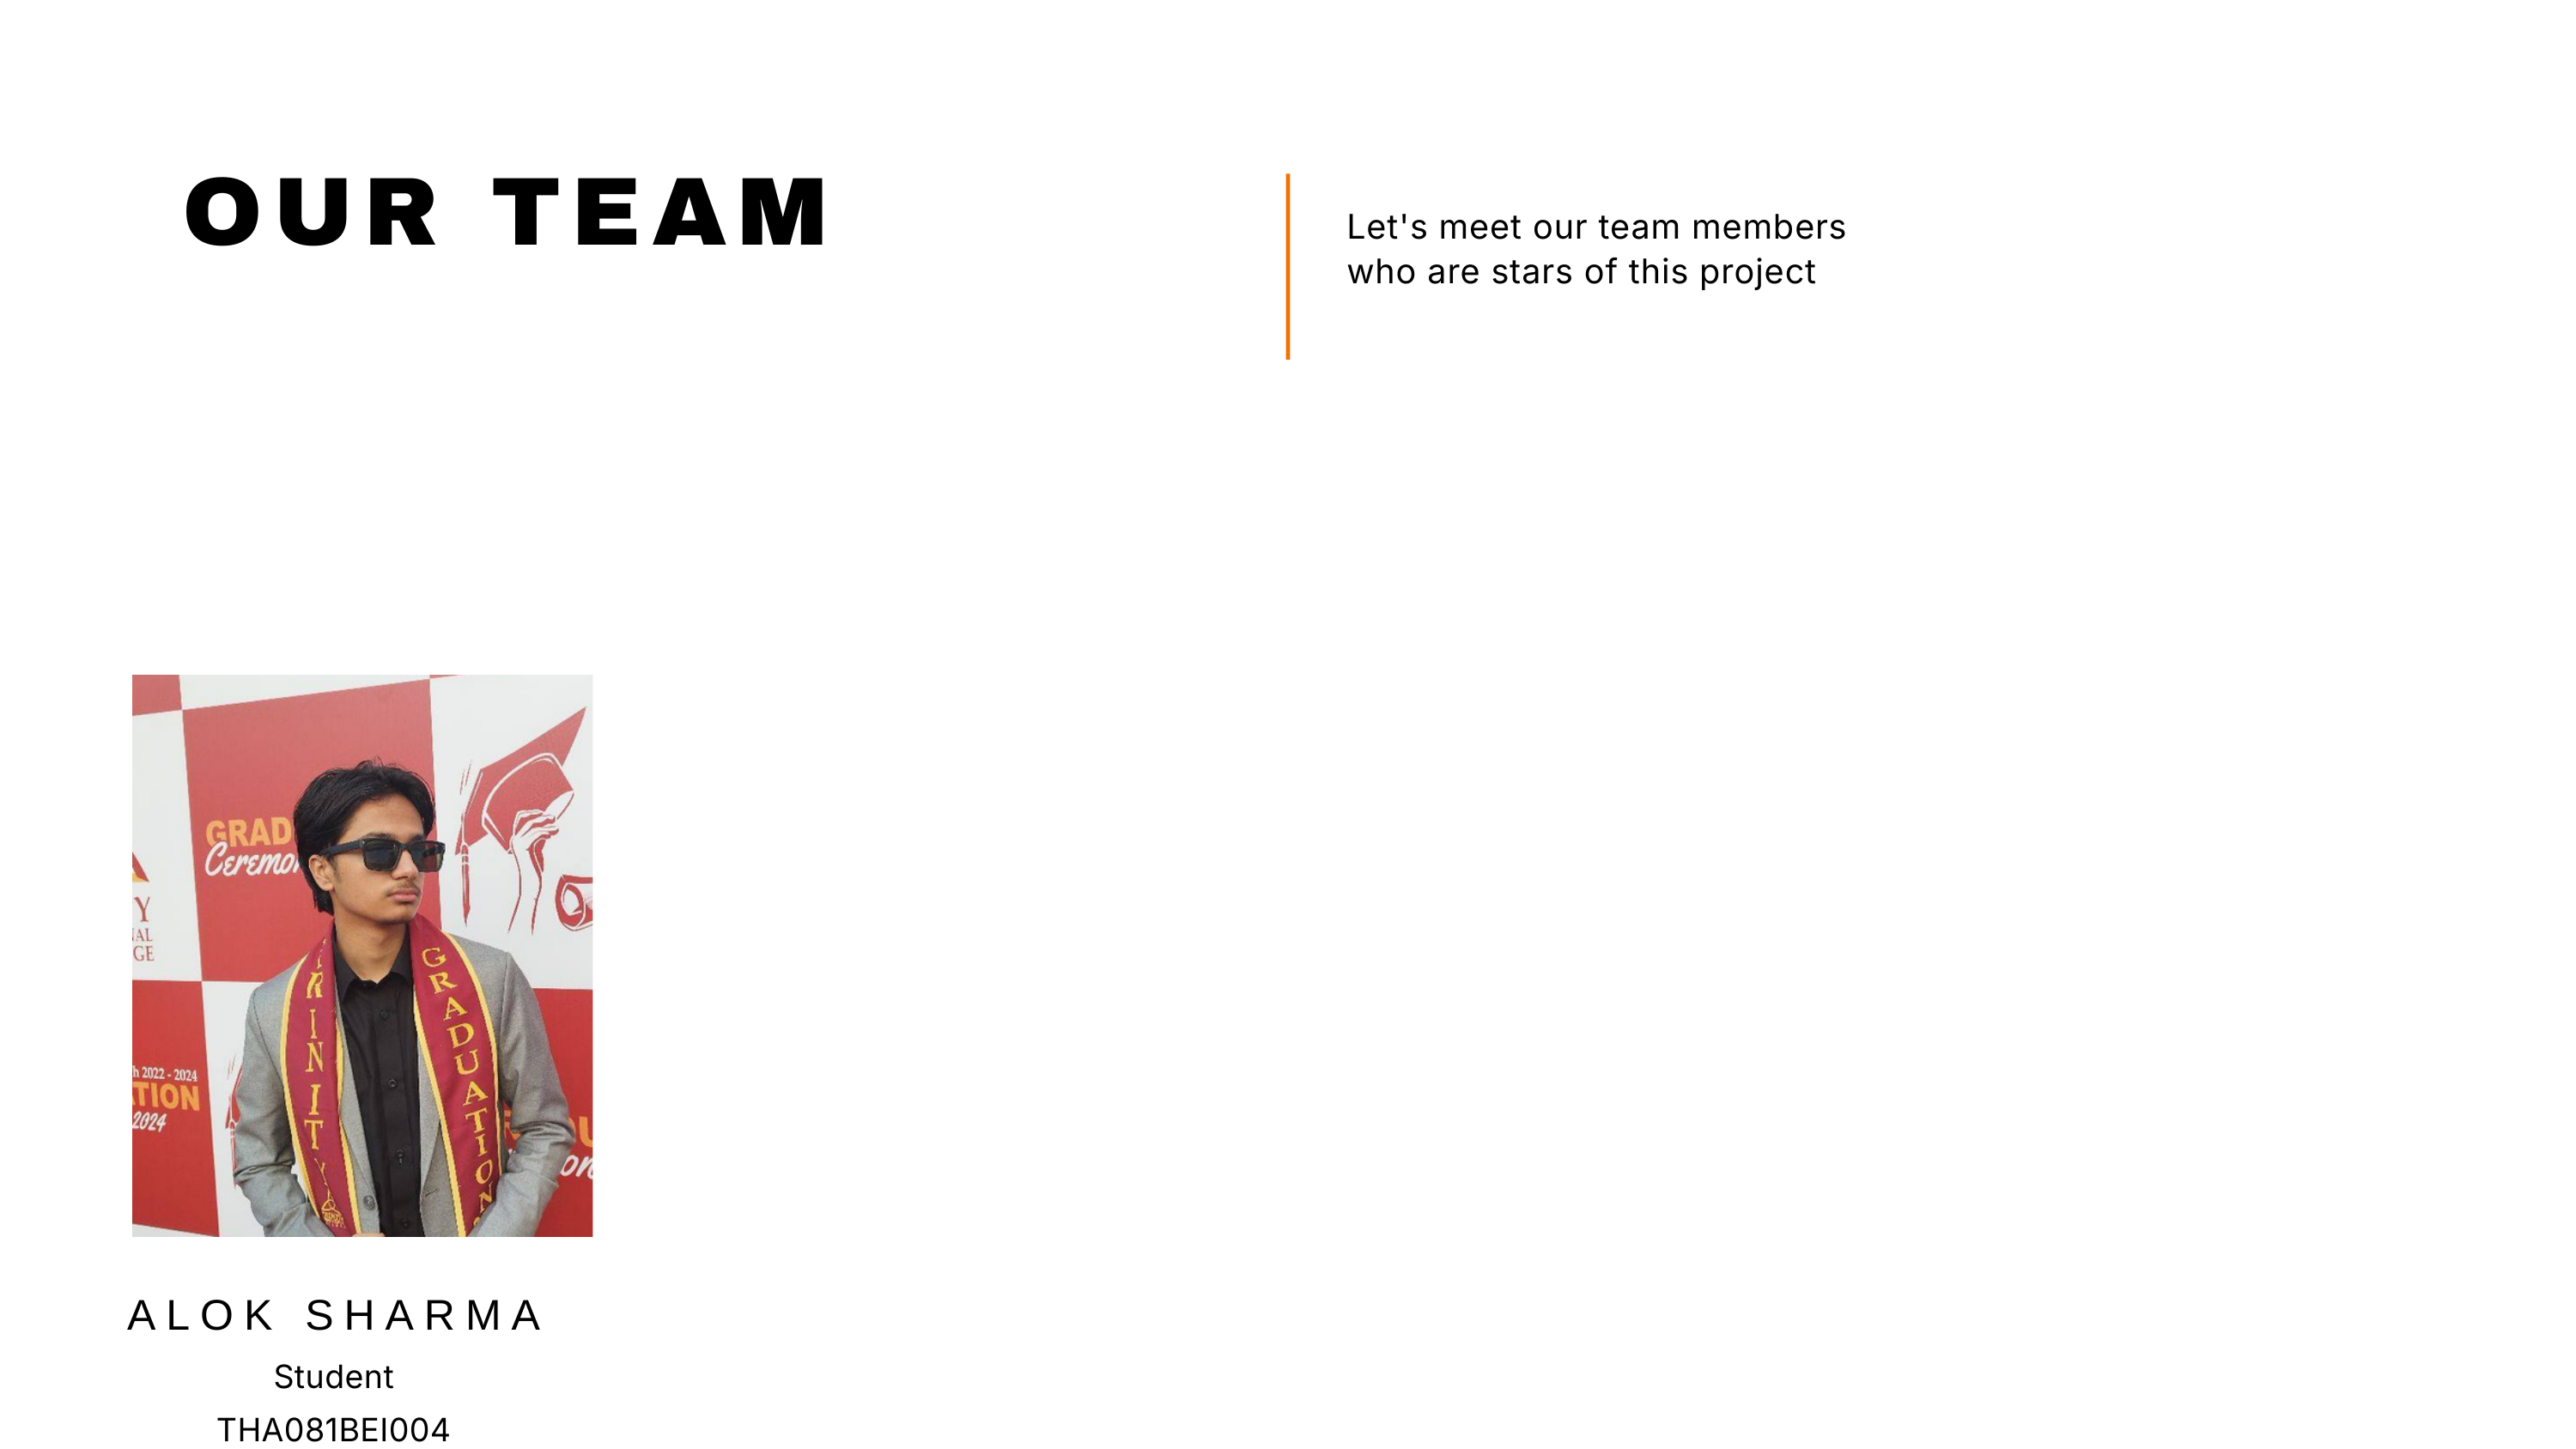

OUR TEAM
Let's meet our team members
who are stars of this project

AVIYAN SHARMA
Student
THA081BEI008

NISHAN PARAJULI
Student
THA081BEI0023

ANVIL SHAKYA
Student
THA081BEI006

ALOK SHARMA
Student
THA081BEI004